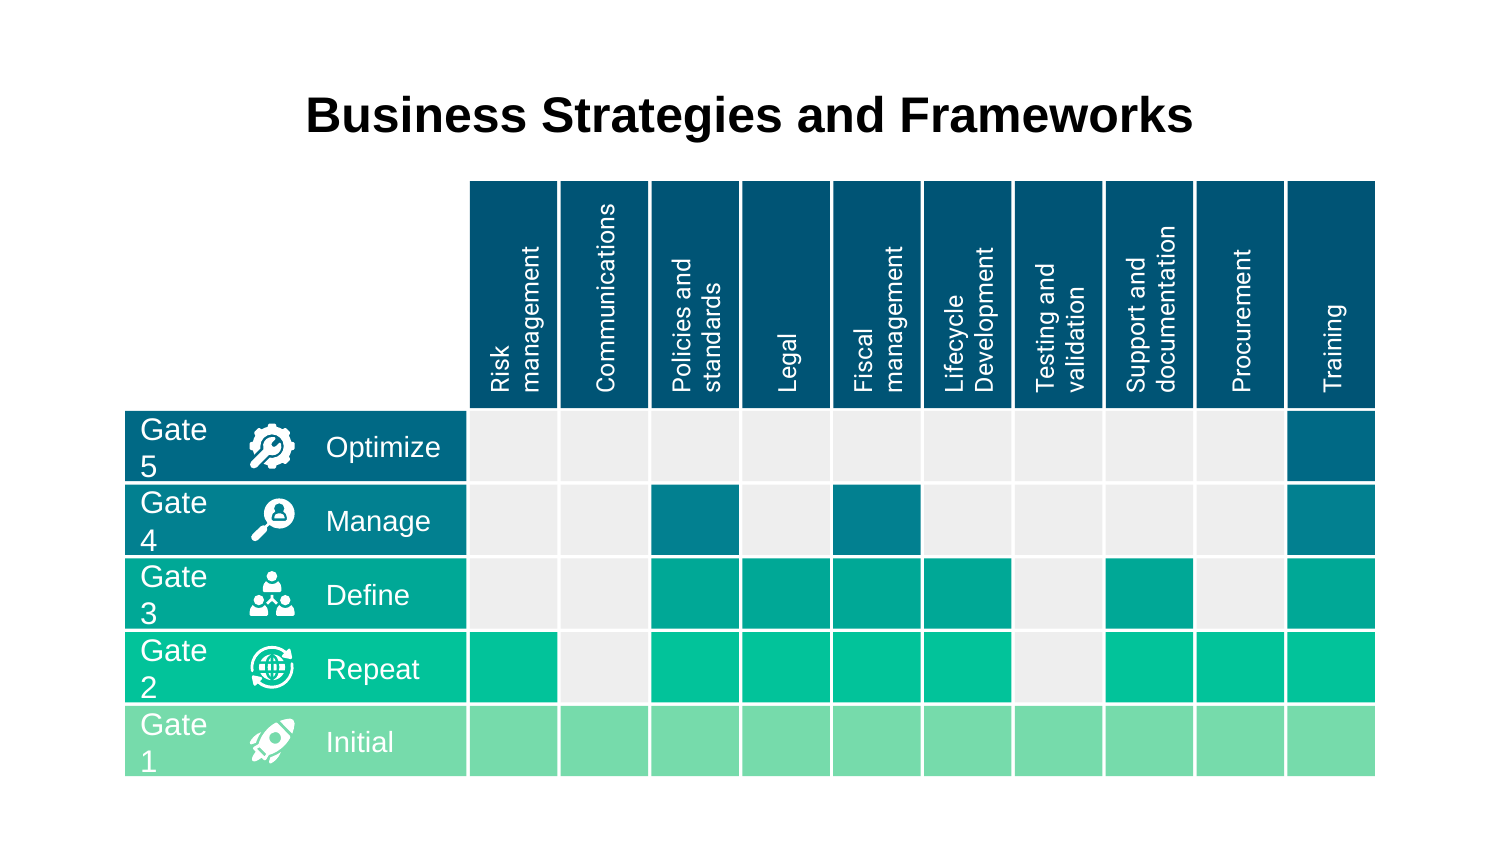

# Business Strategies and Frameworks
Risk management
Communications
Policies and standards
Legal
Fiscal management
Lifecycle Development
Testing and validation
Support and documentation
Procurement
Training

Gate 5
Optimize

Gate 4
Manage

Gate 3
Define

Gate 2
Repeat

Gate 1
Initial